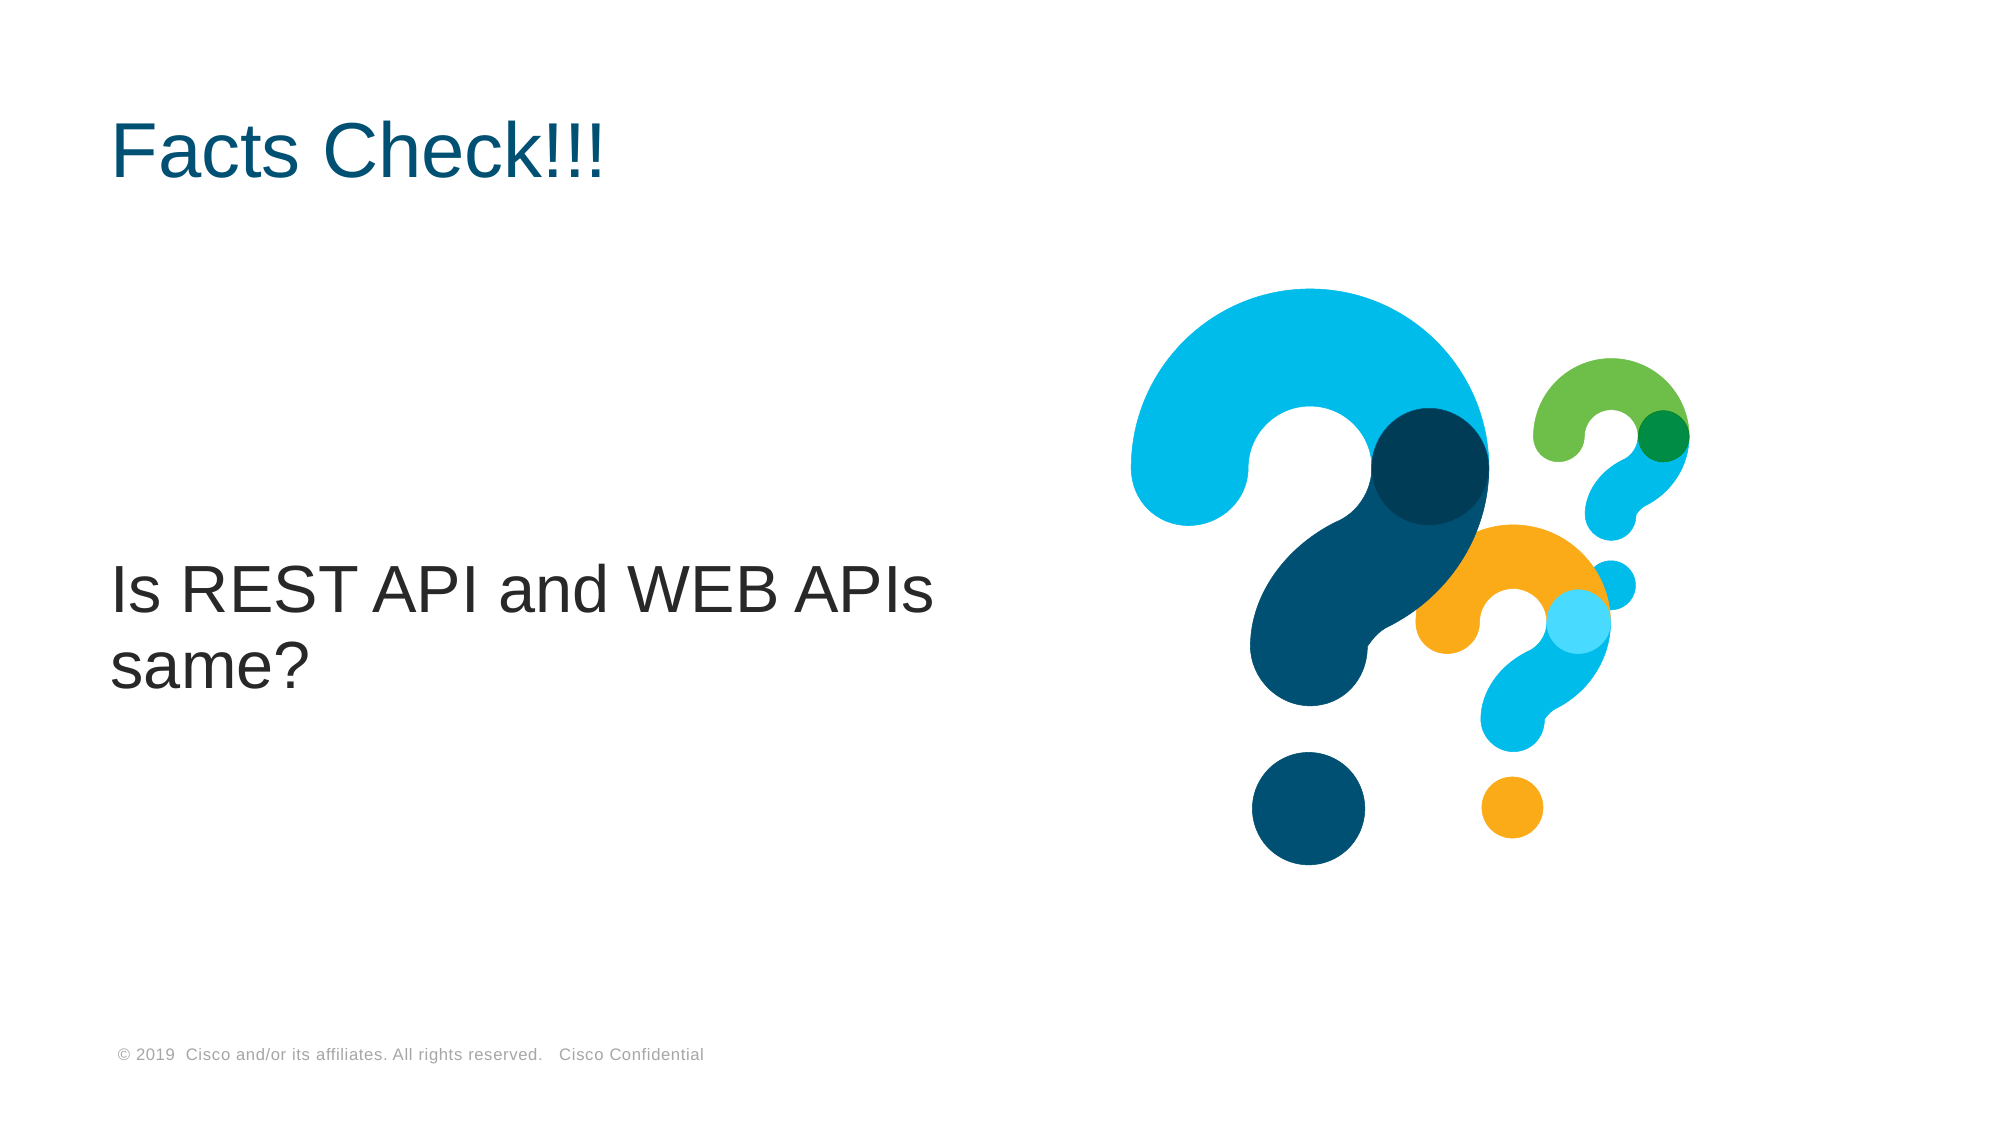

# Facts Check!!!

Is REST API and WEB APIs same?